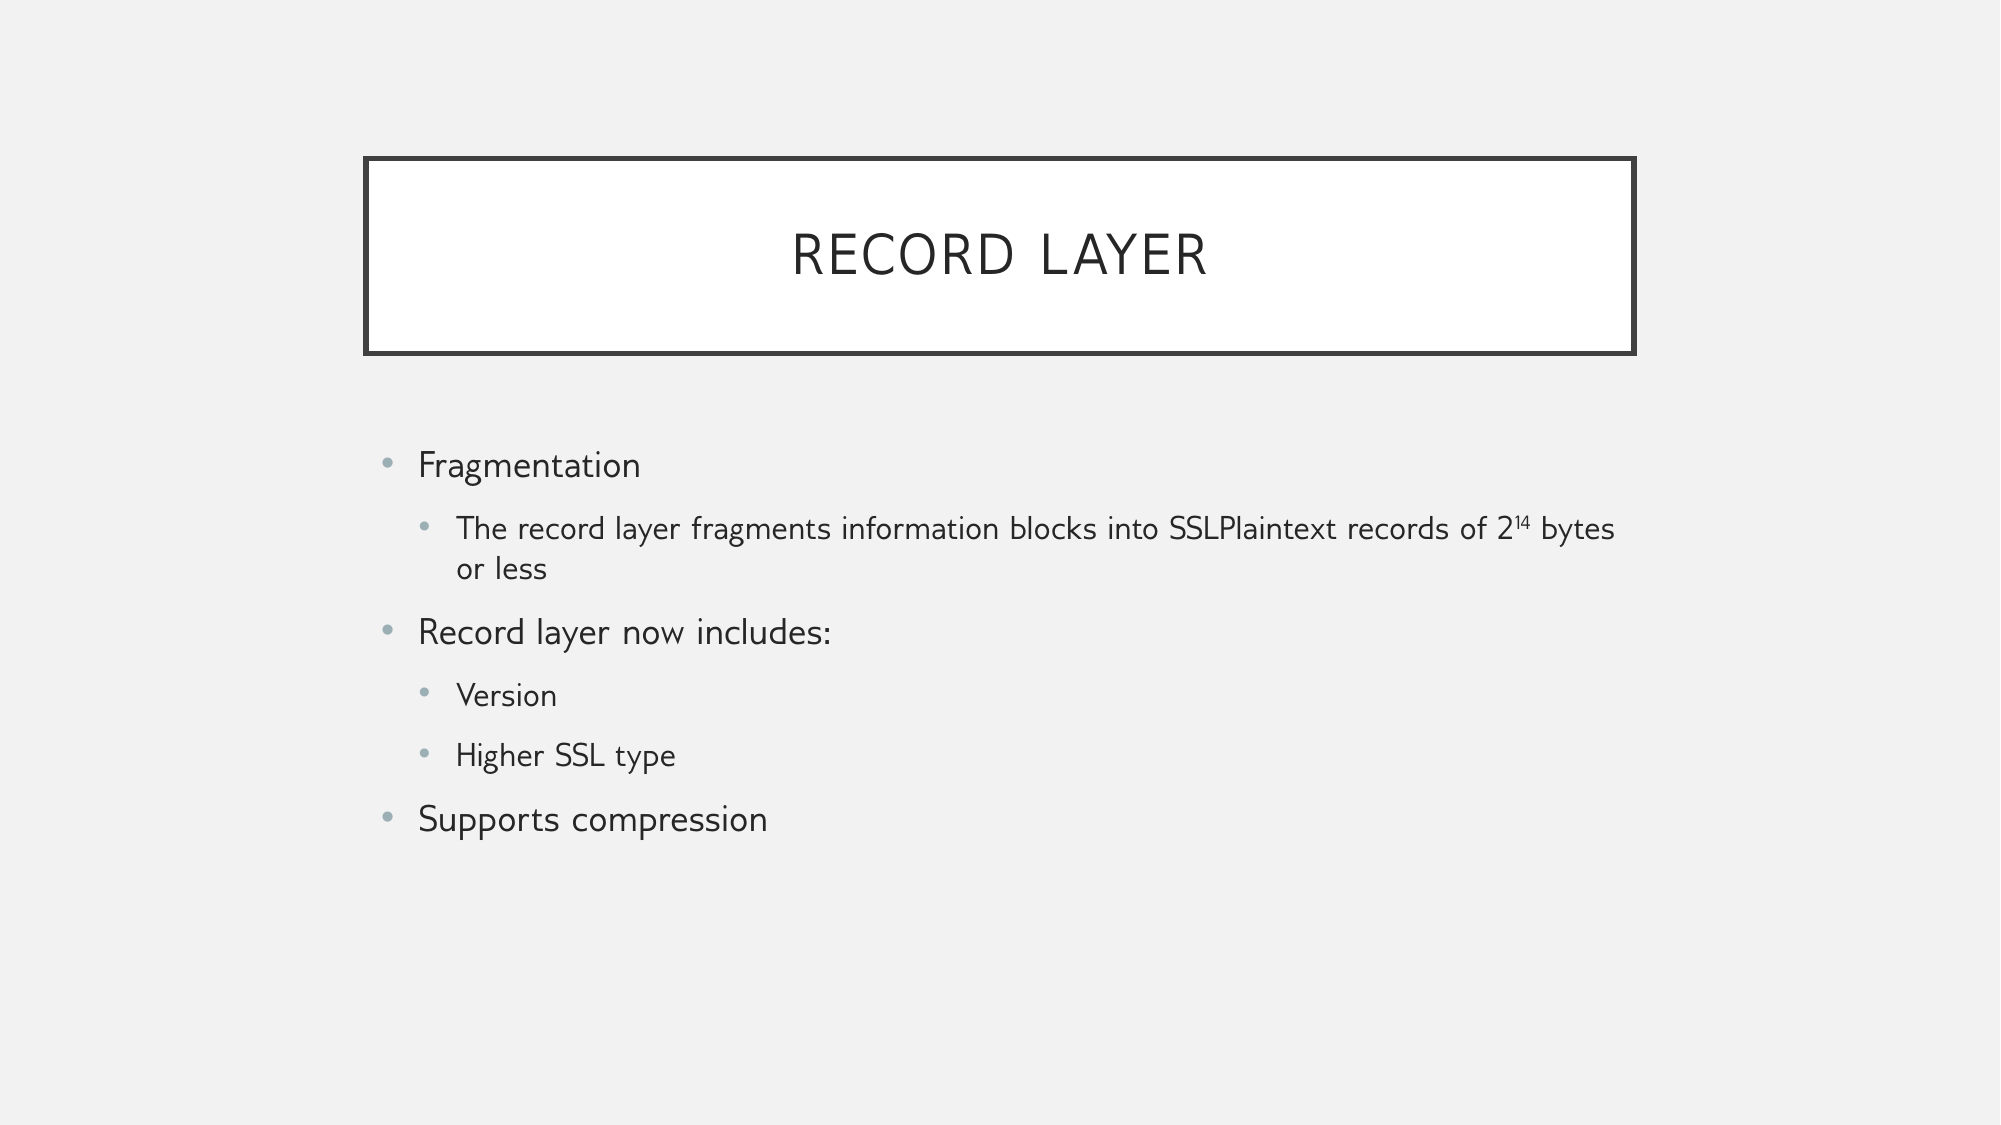

# Record Layer
Fragmentation
The record layer fragments information blocks into SSLPlaintext records of 214 bytes or less
Record layer now includes:
Version
Higher SSL type
Supports compression